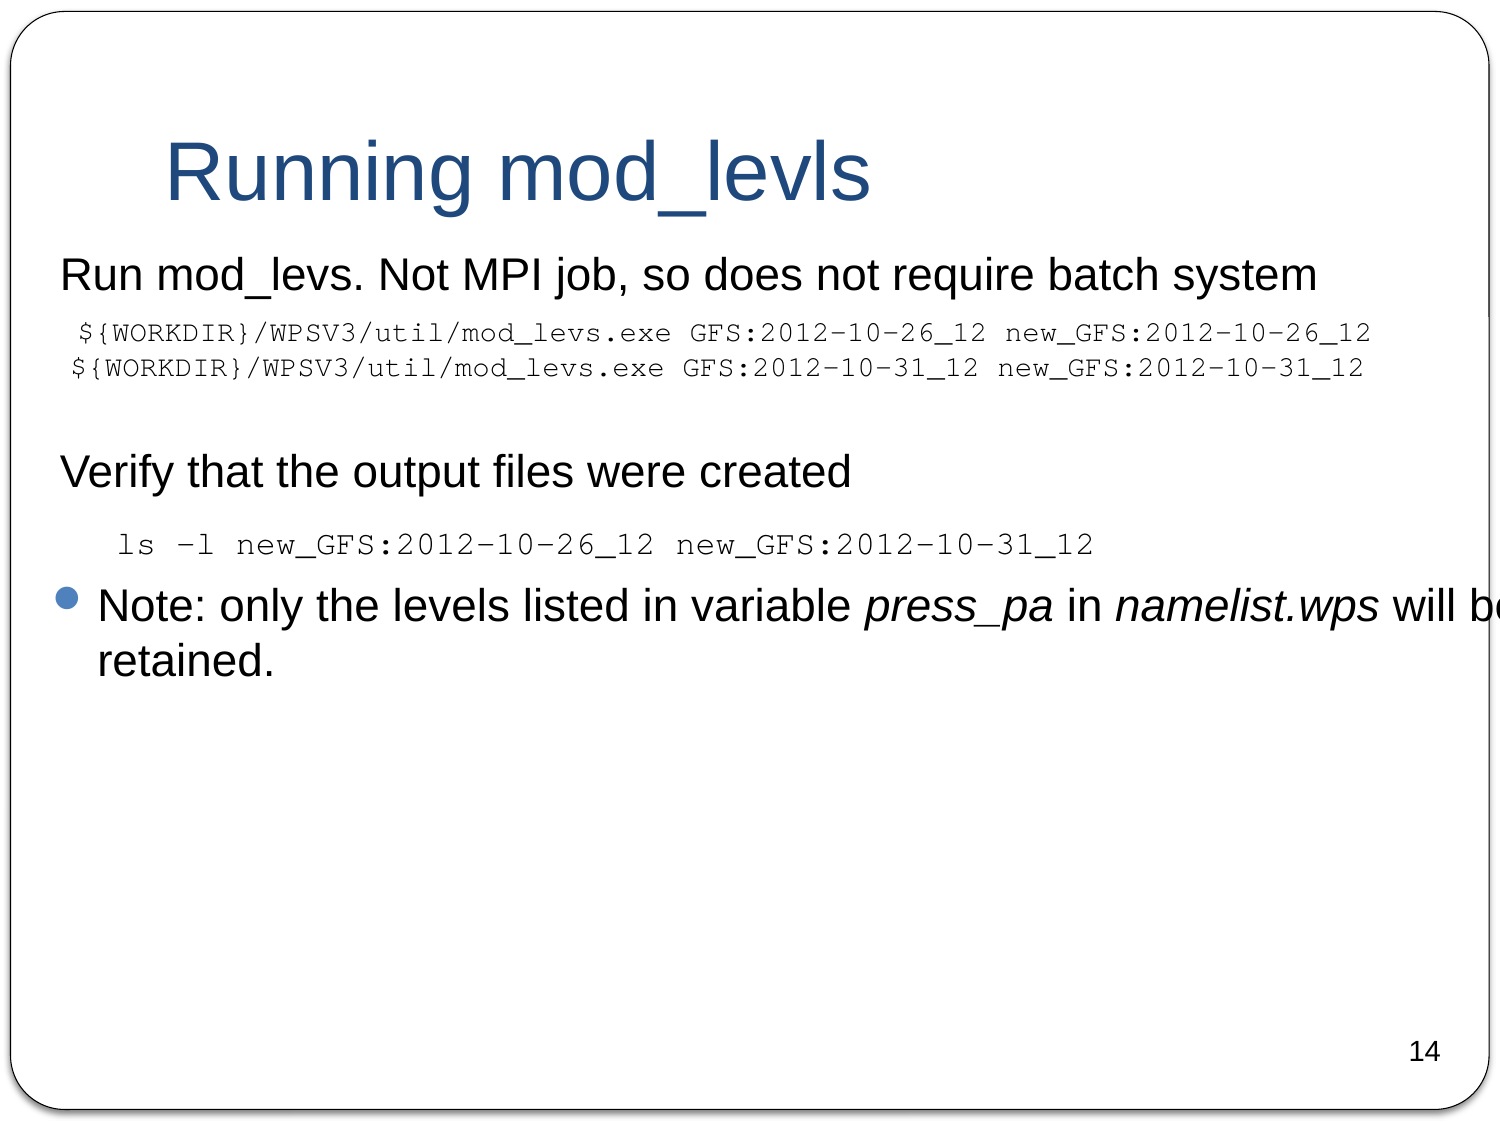

# Running mod_levls
Run mod_levs. Not MPI job, so does not require batch system
   ${WORKDIR}/WPSV3/util/mod_levs.exe GFS:2012-10-26_12 new_GFS:2012-10-26_12
 ${WORKDIR}/WPSV3/util/mod_levs.exe GFS:2012-10-31_12 new_GFS:2012-10-31_12

Verify that the output files were created
     ls -l new_GFS:2012-10-26_12 new_GFS:2012-10-31_12
Note: only the levels listed in variable press_pa in namelist.wps will be retained.

14